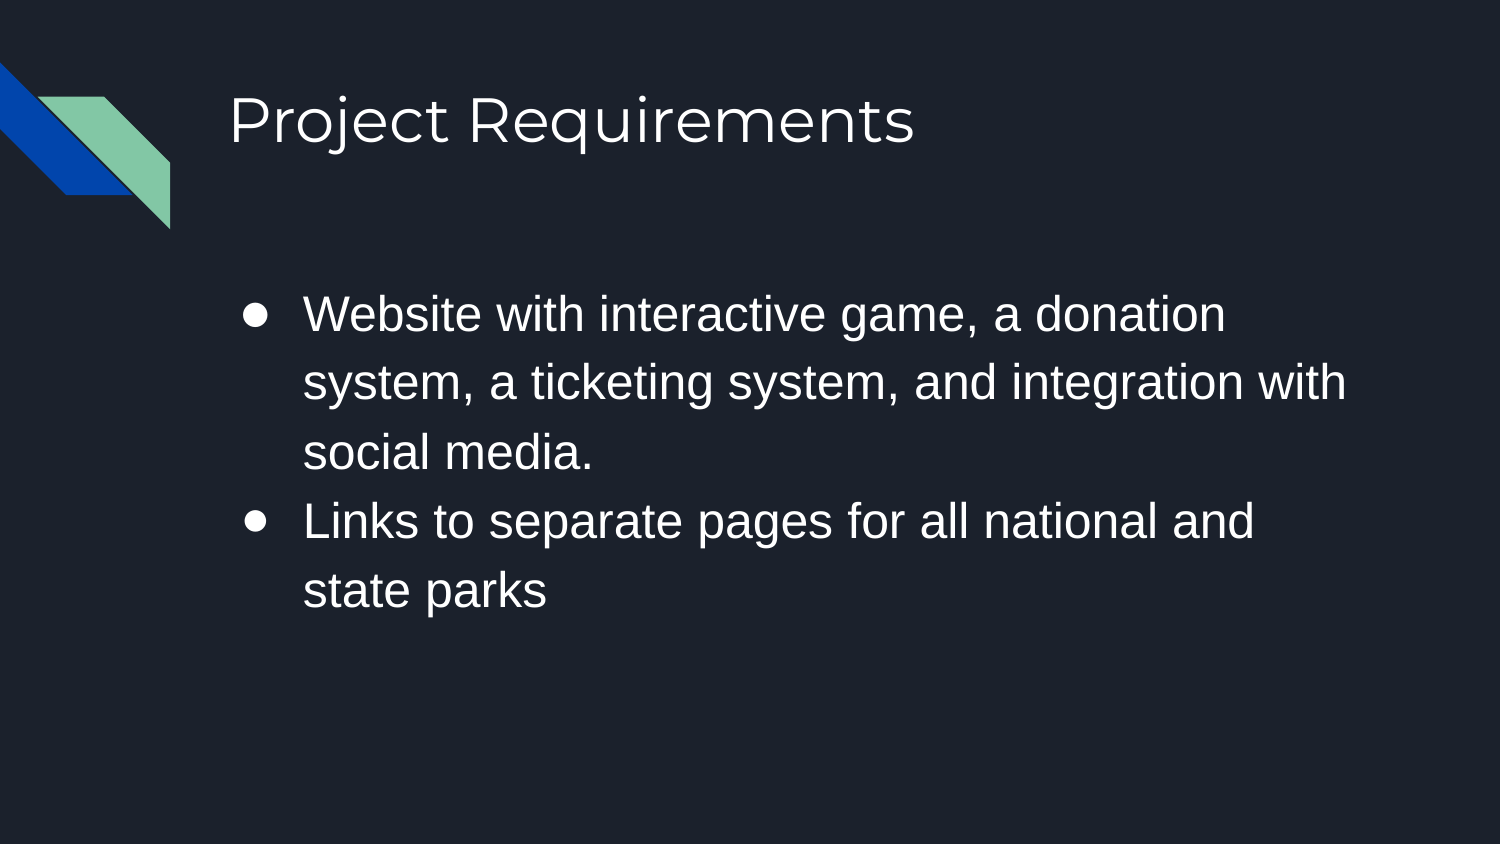

# Project Requirements
Website with interactive game, a donation system, a ticketing system, and integration with social media.
Links to separate pages for all national and state parks